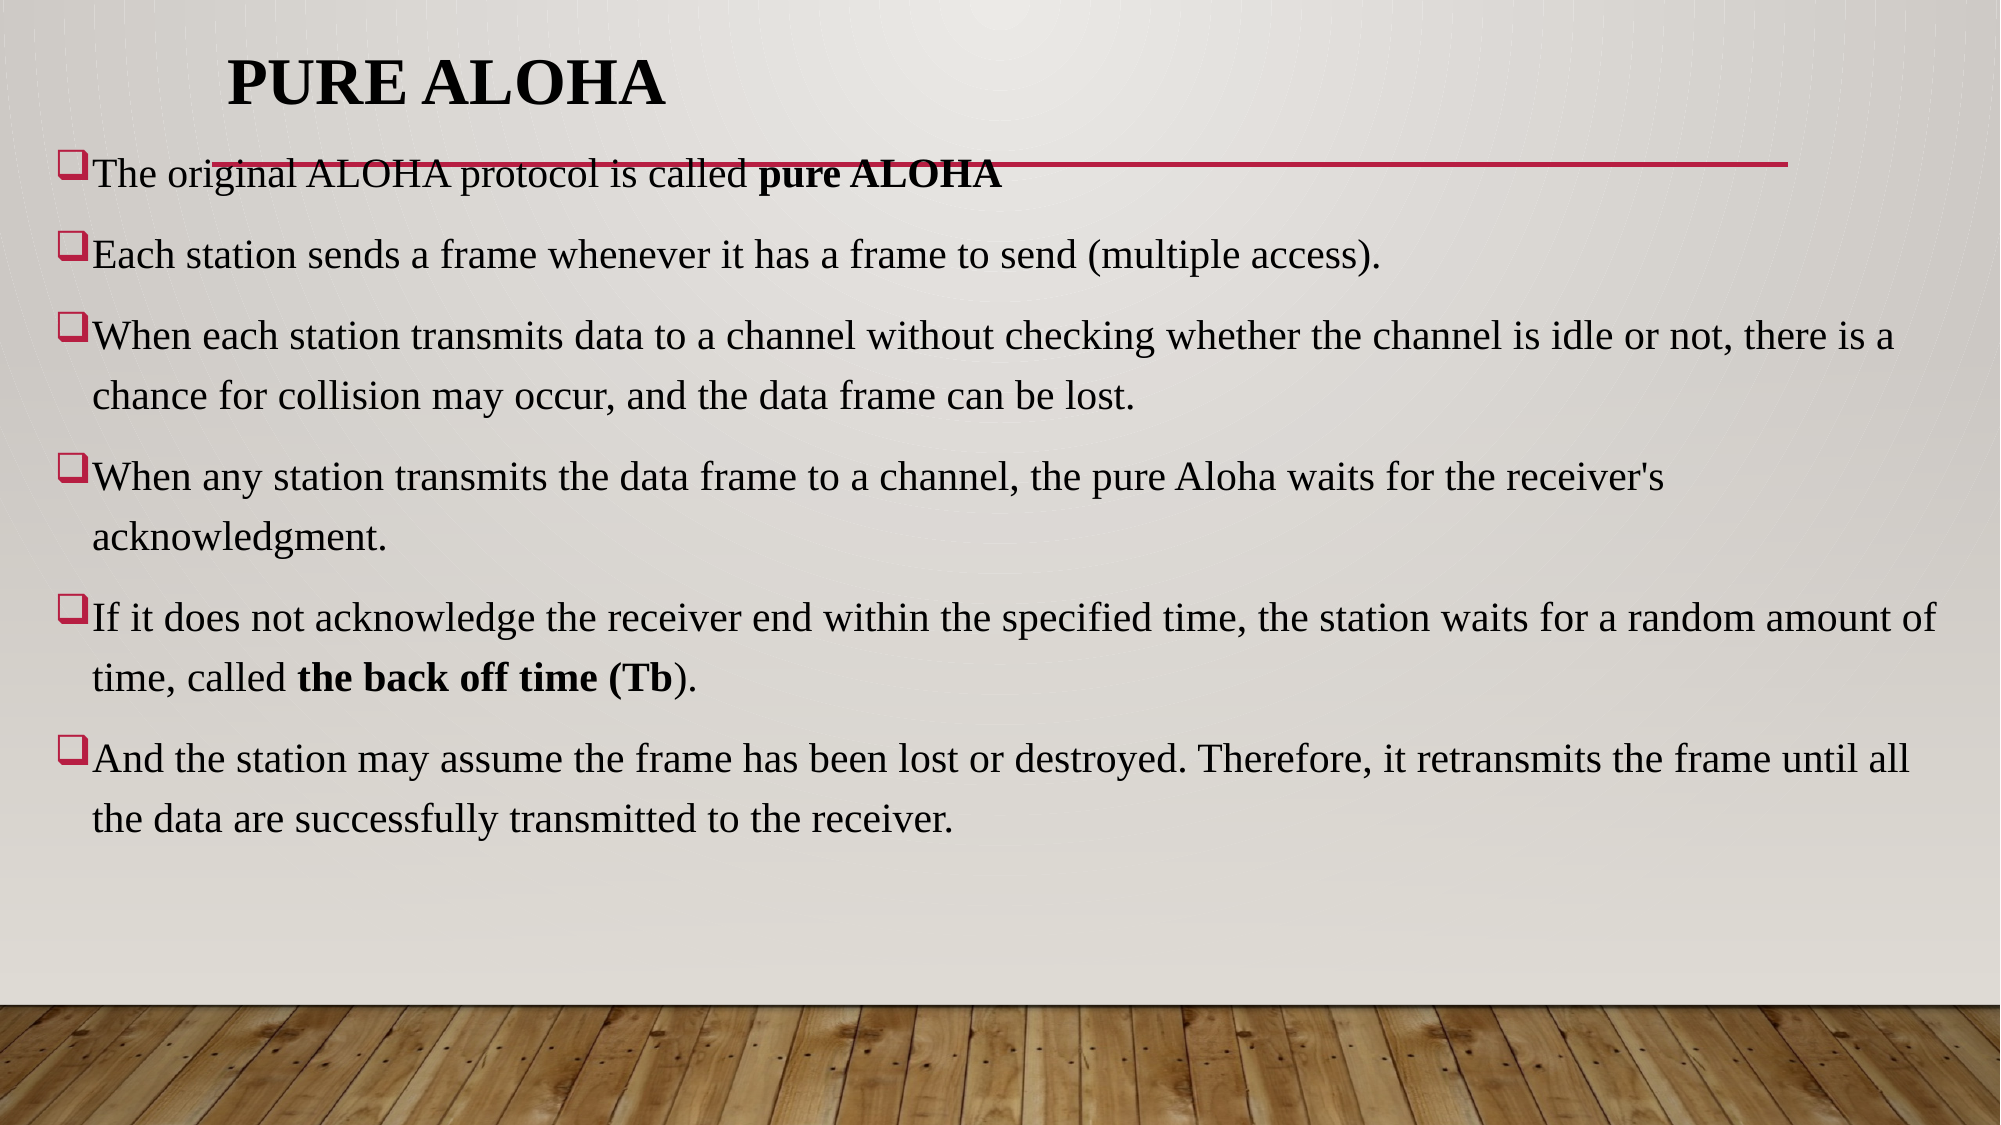

# PURE ALOHA
The original ALOHA protocol is called pure ALOHA
Each station sends a frame whenever it has a frame to send (multiple access).
When each station transmits data to a channel without checking whether the channel is idle or not, there is a chance for collision may occur, and the data frame can be lost.
When any station transmits the data frame to a channel, the pure Aloha waits for the receiver's acknowledgment.
If it does not acknowledge the receiver end within the specified time, the station waits for a random amount of time, called the back off time (Tb).
And the station may assume the frame has been lost or destroyed. Therefore, it retransmits the frame until all the data are successfully transmitted to the receiver.